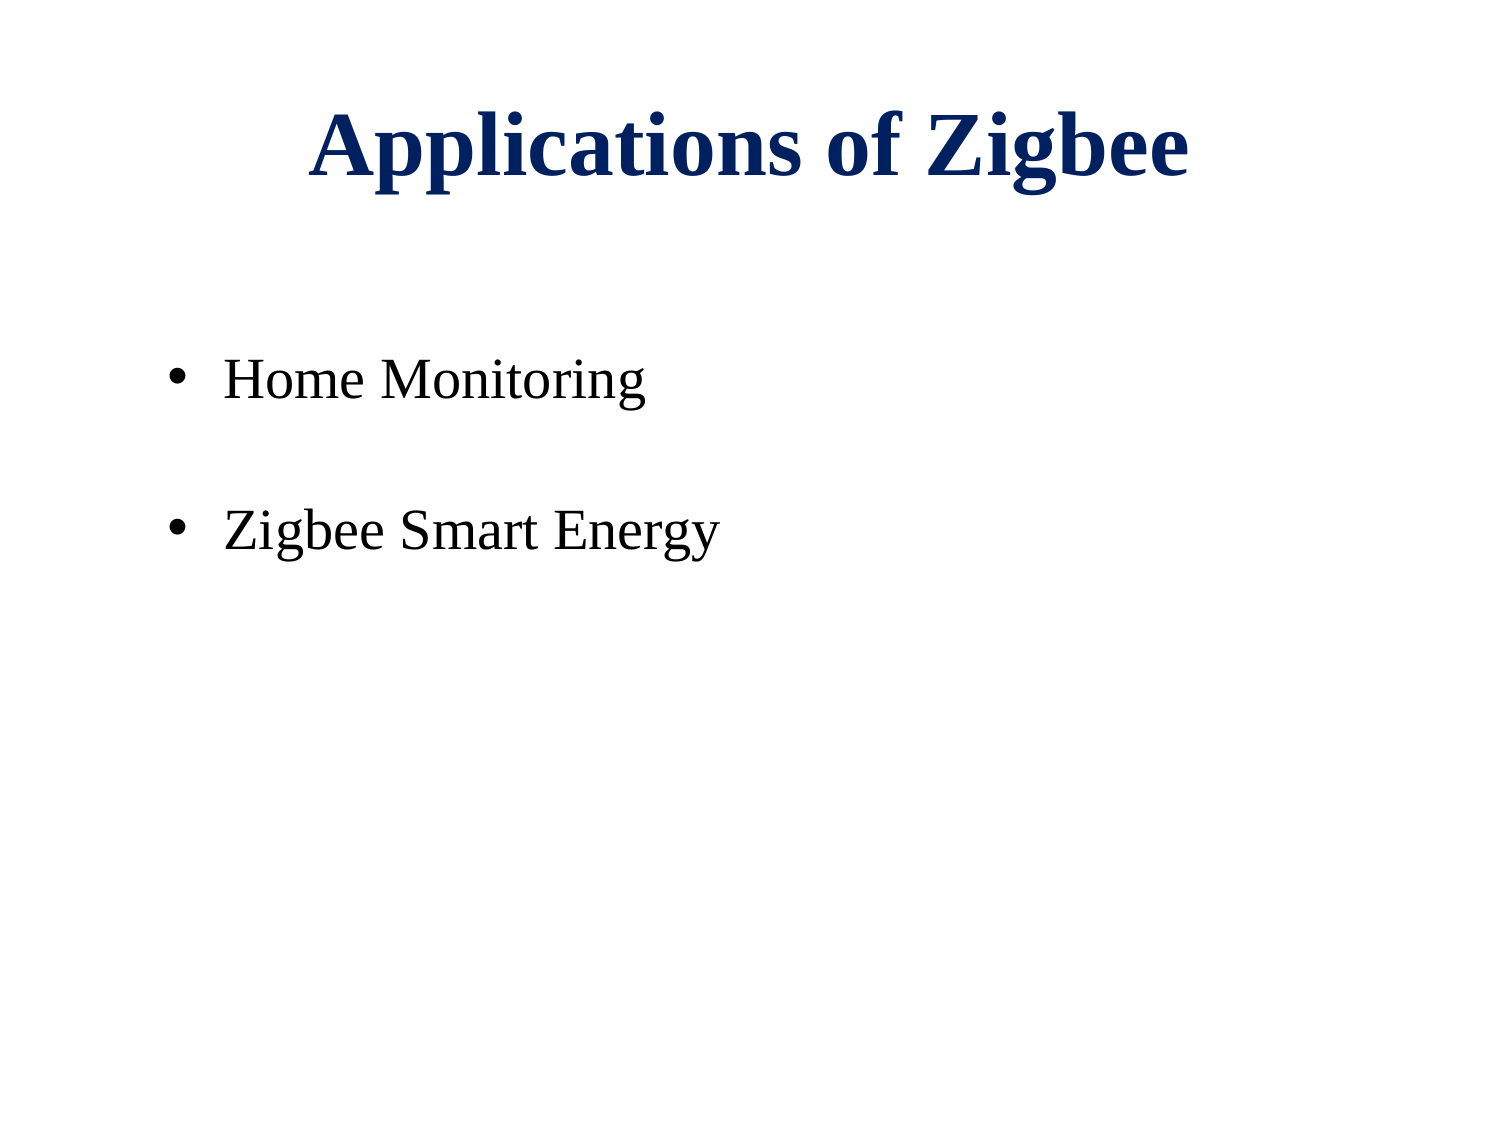

# Applications of Zigbee
Home Monitoring
Zigbee Smart Energy